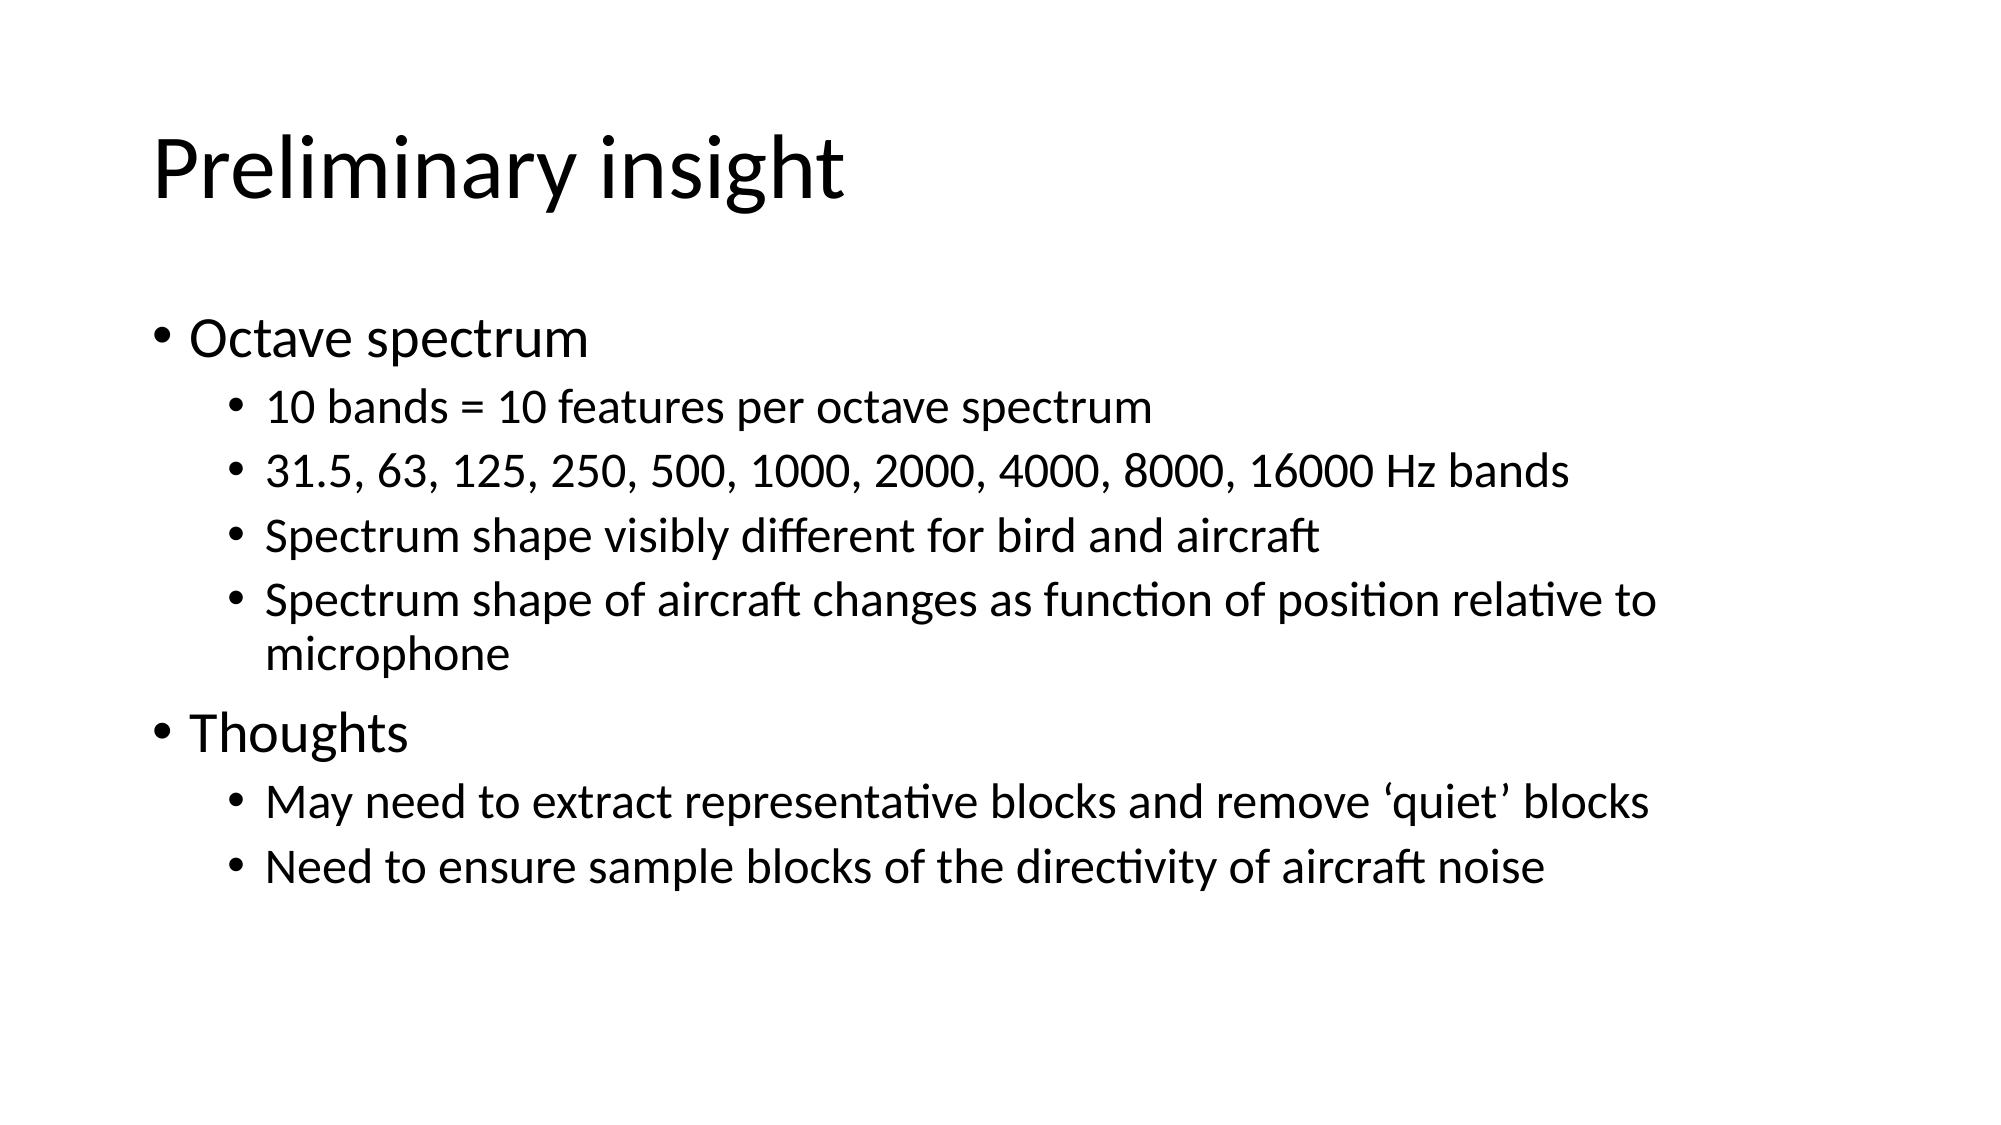

# Preliminary insight
Octave spectrum
10 bands = 10 features per octave spectrum
31.5, 63, 125, 250, 500, 1000, 2000, 4000, 8000, 16000 Hz bands
Spectrum shape visibly different for bird and aircraft
Spectrum shape of aircraft changes as function of position relative to microphone
Thoughts
May need to extract representative blocks and remove ‘quiet’ blocks
Need to ensure sample blocks of the directivity of aircraft noise